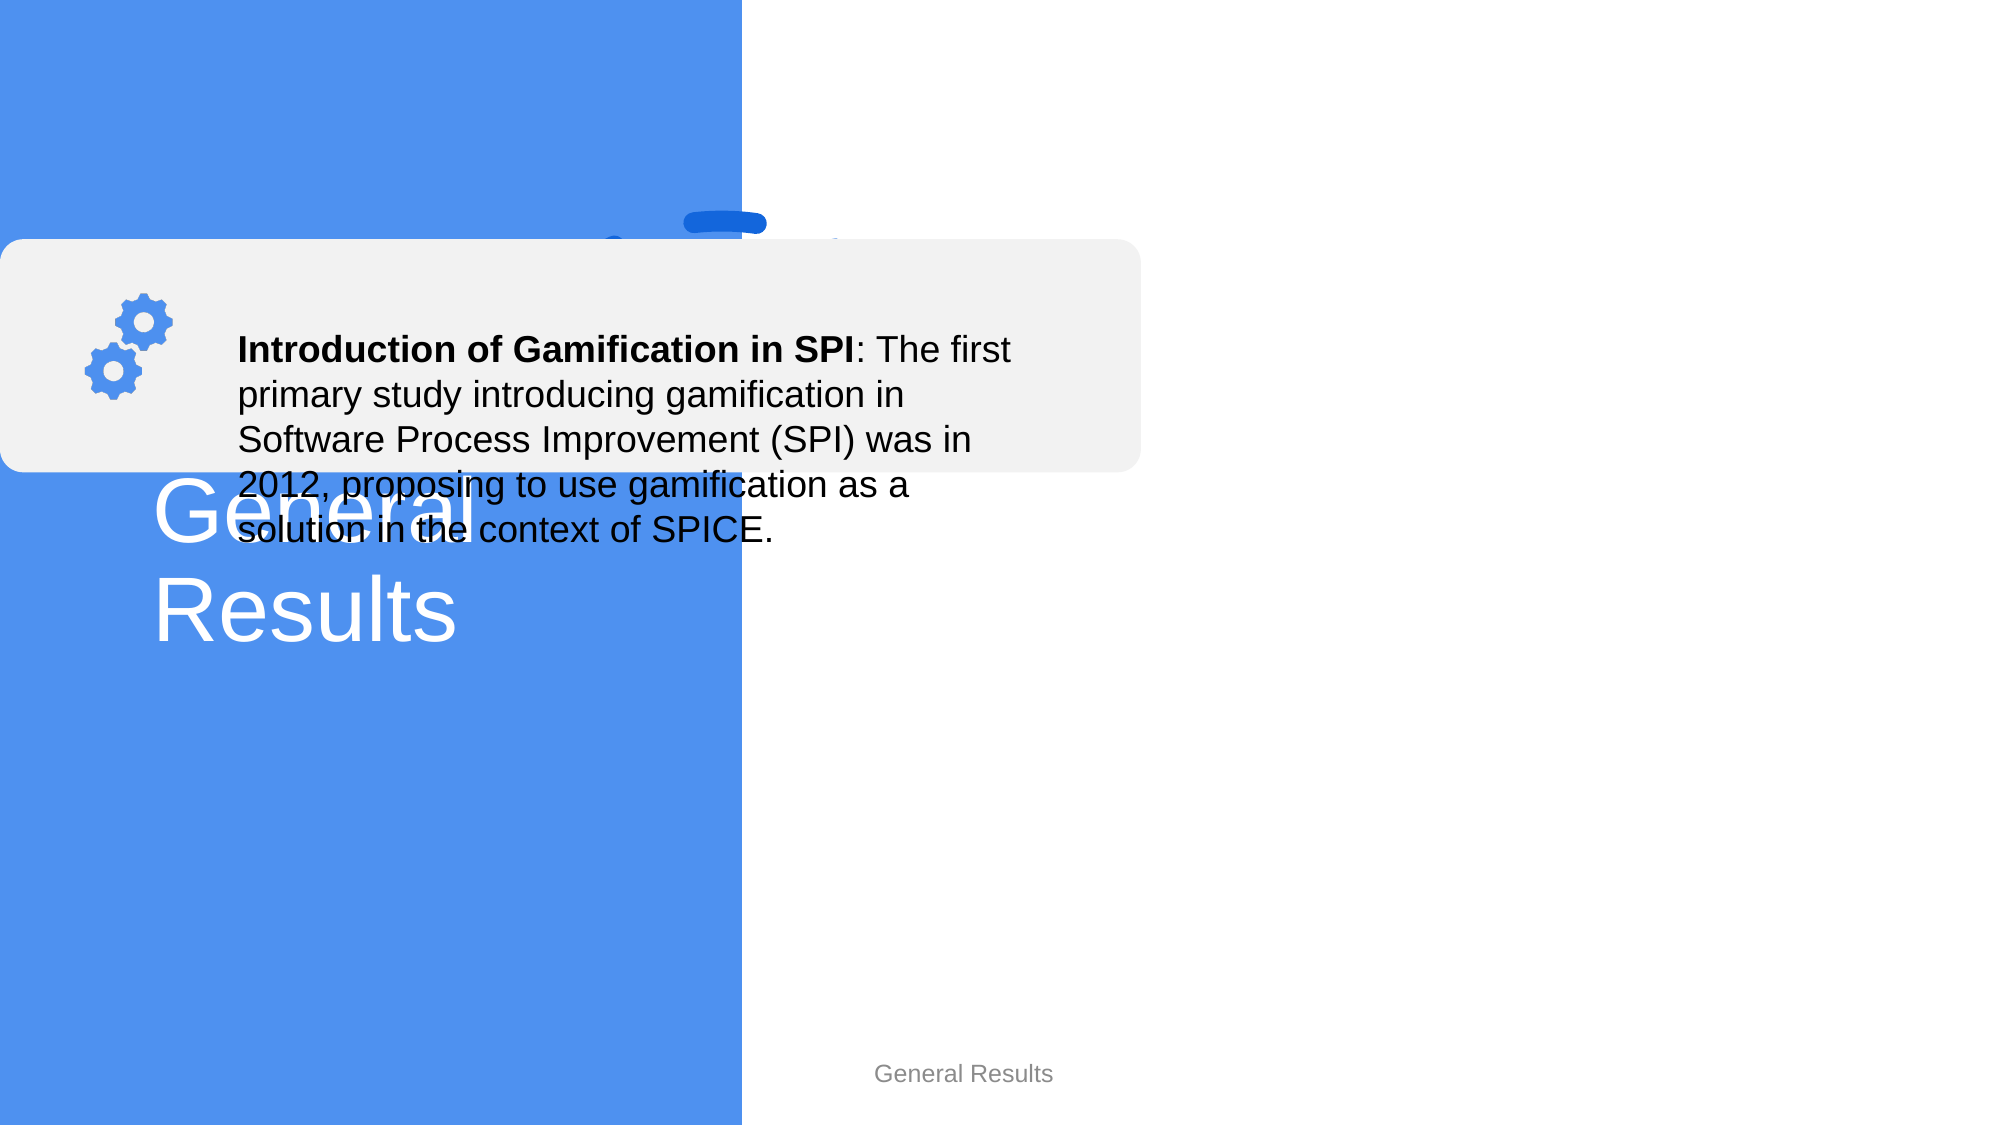

# General Results
Introduction of Gamification in SPI: The first primary study introducing gamification in Software Process Improvement (SPI) was in 2012, proposing to use gamification as a solution in the context of SPICE.

General Results
18